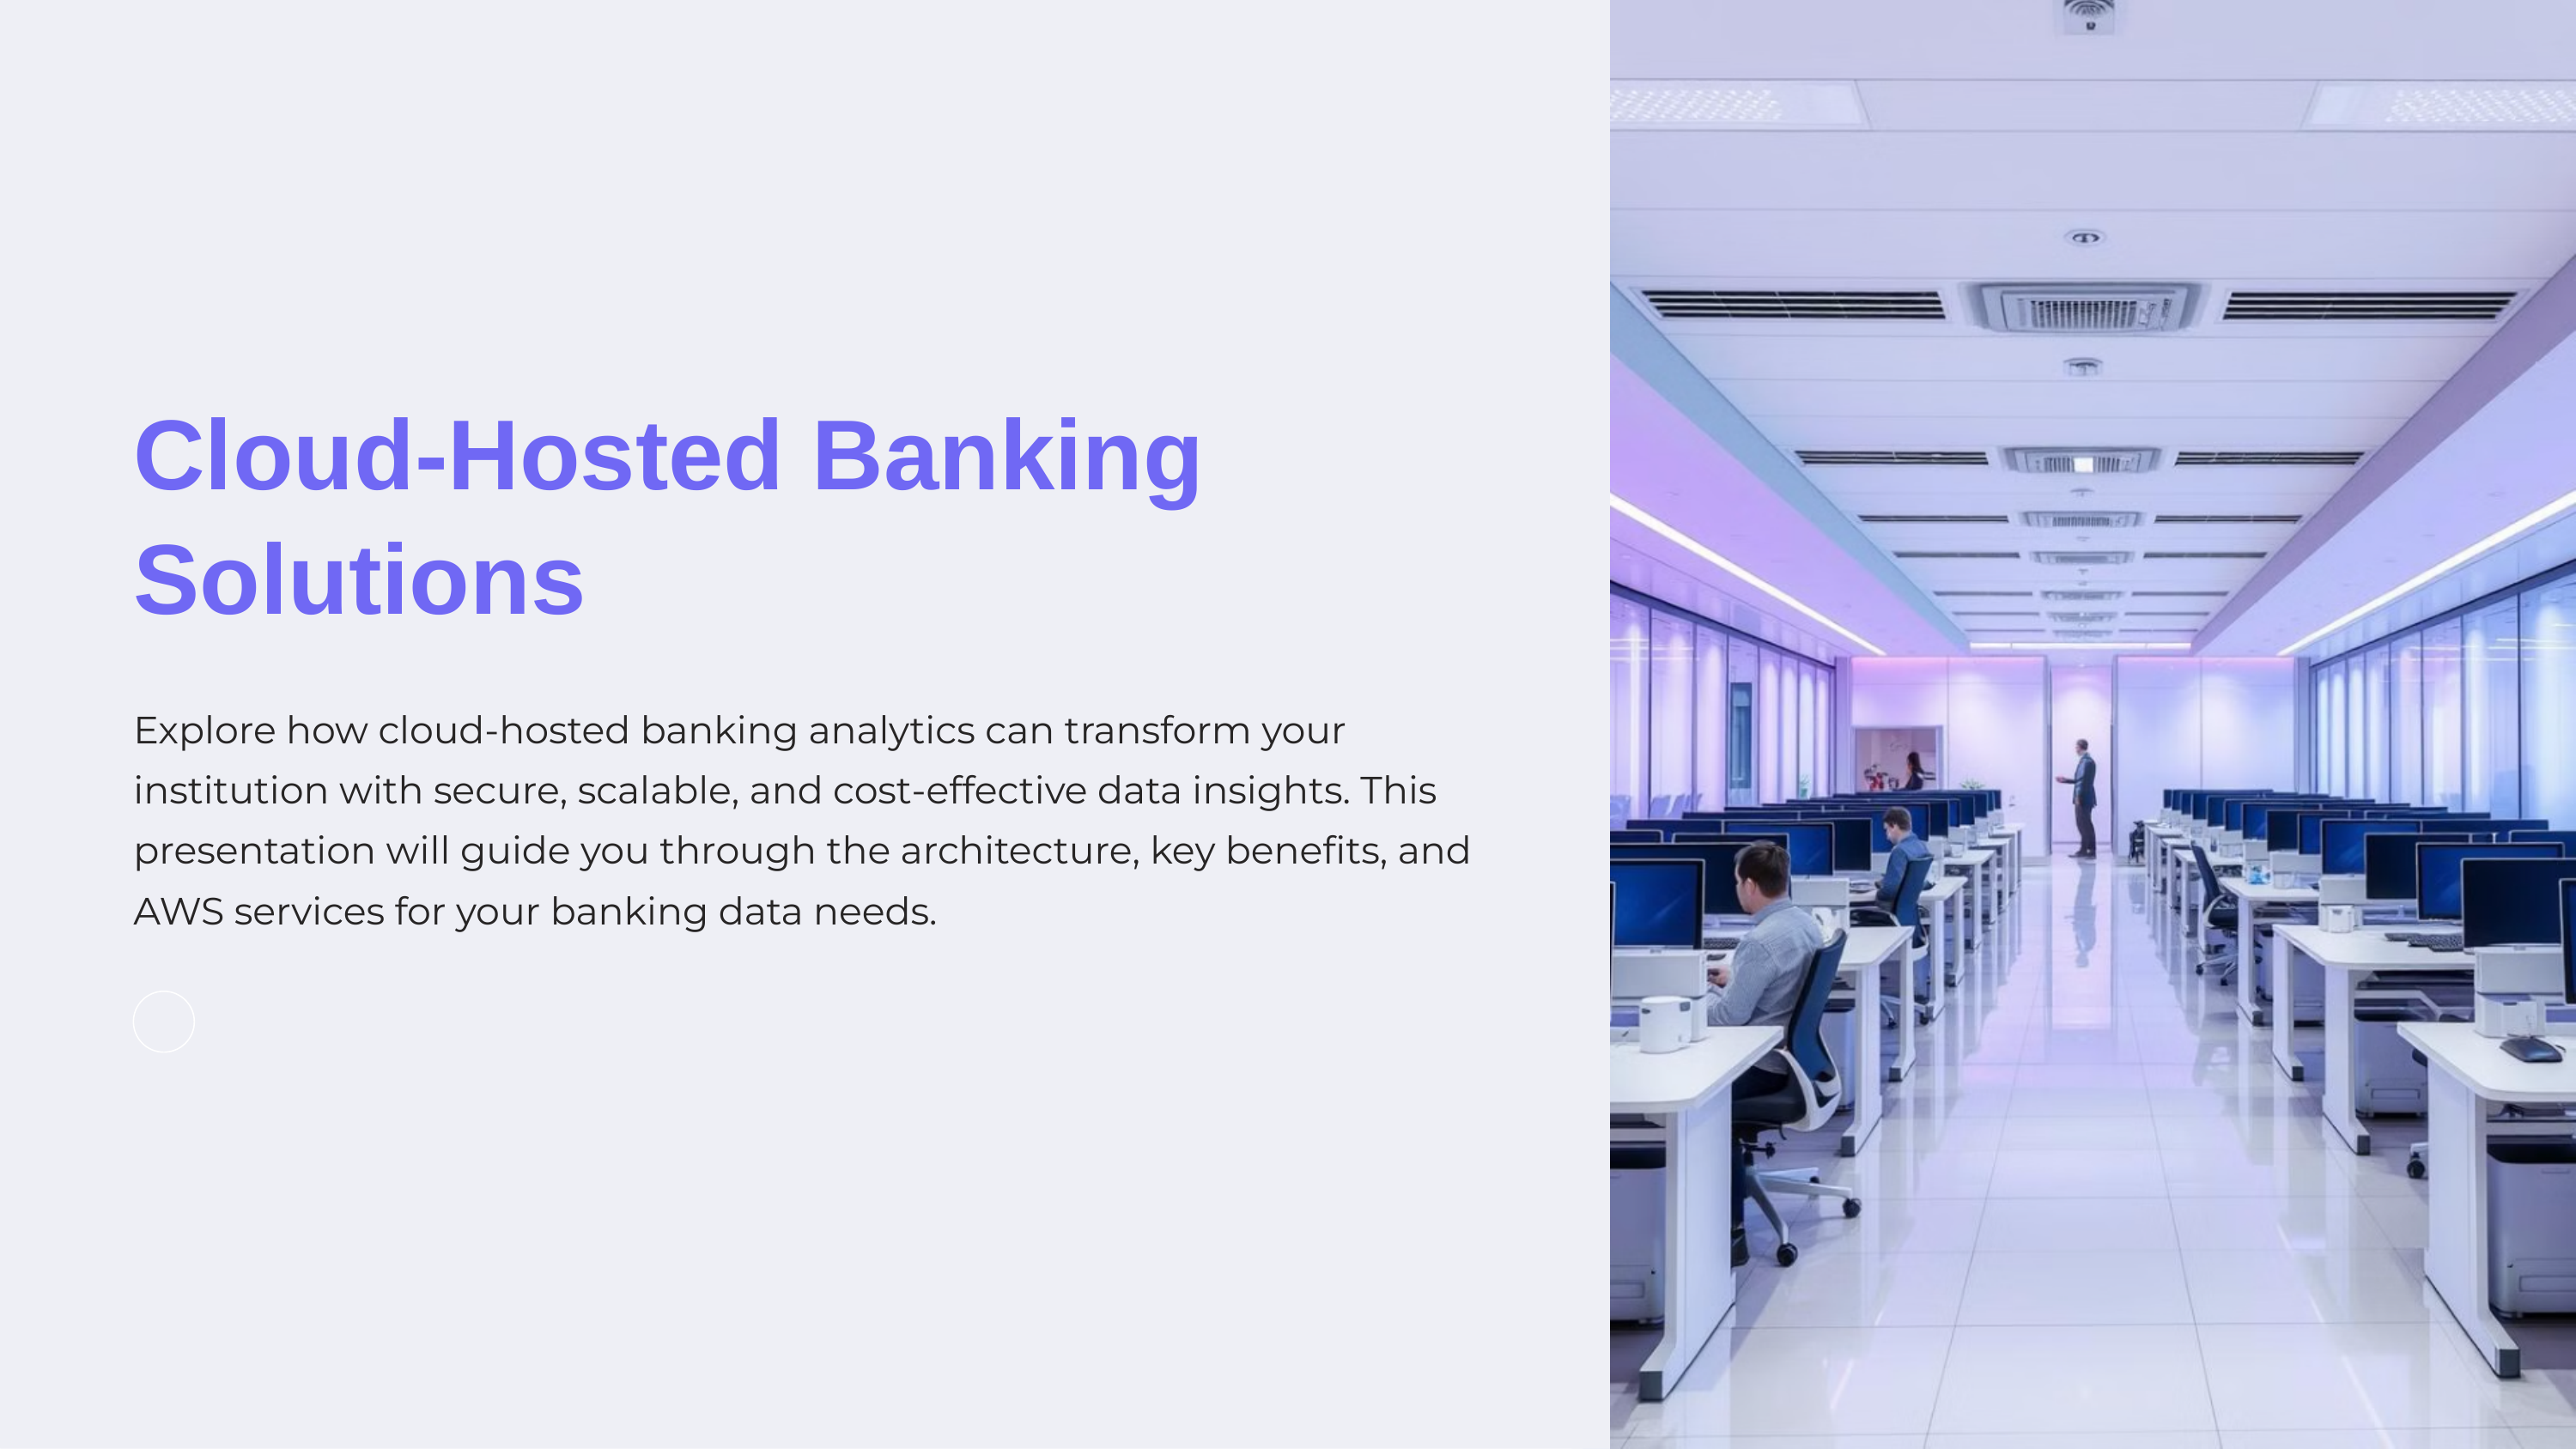

Cloud-Hosted Banking Solutions
Explore how cloud-hosted banking analytics can transform your institution with secure, scalable, and cost-effective data insights. This presentation will guide you through the architecture, key benefits, and AWS services for your banking data needs.